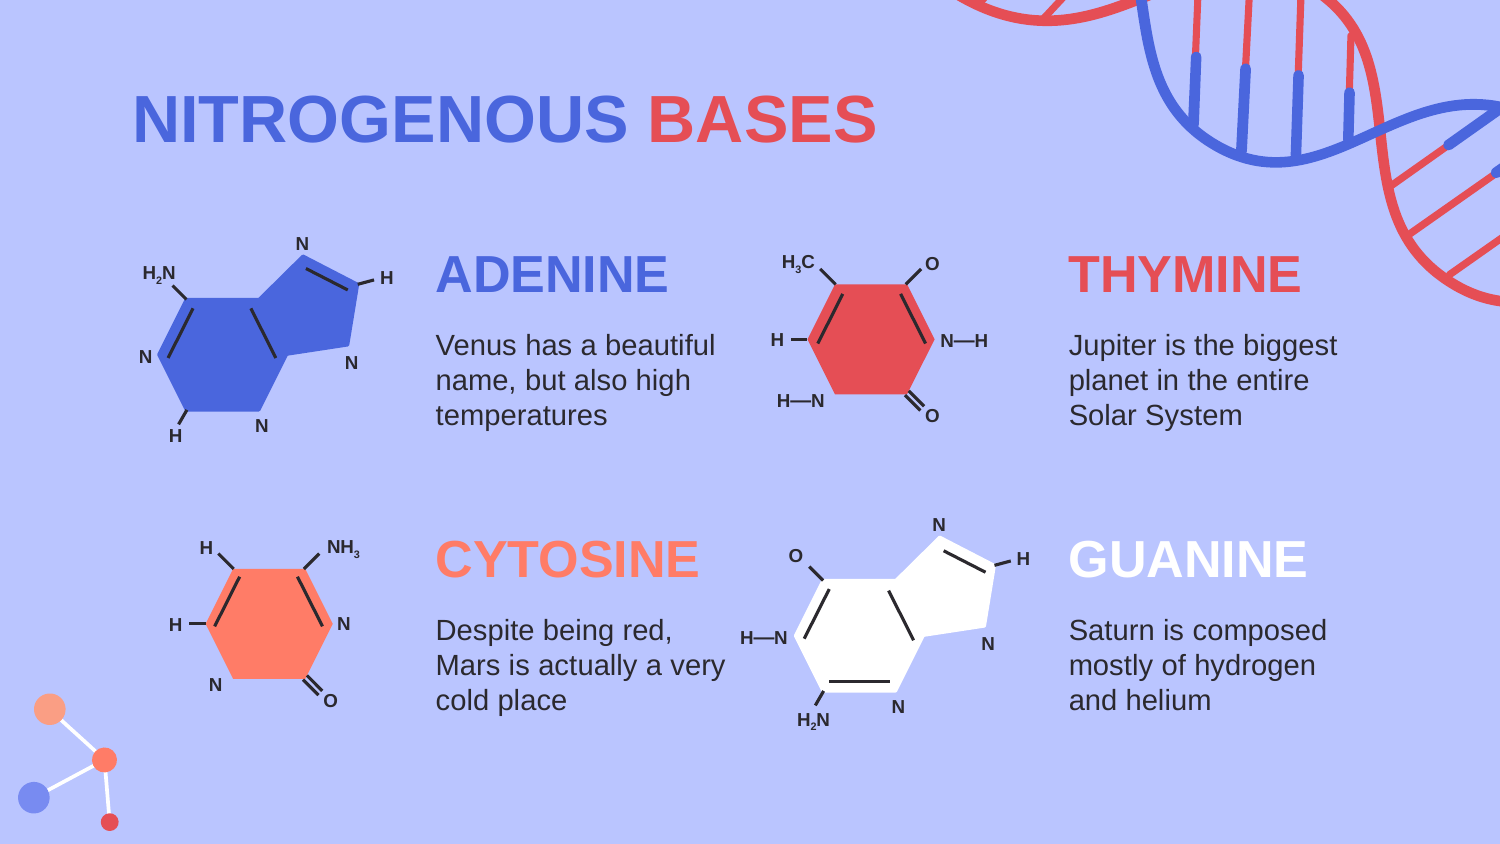

NITROGENOUS BASES
N

H2N
H
N
N
N
H
# ADENINE
THYMINE
O
H3C

N—H
H
H—N
O
Venus has a beautiful name, but also high temperatures
Jupiter is the biggest planet in the entire Solar System
N

O
H
H—N
N
N
H2N
CYTOSINE
GUANINE
H
NH3

N
H
N
O
Despite being red, Mars is actually a very cold place
Saturn is composed mostly of hydrogen and helium